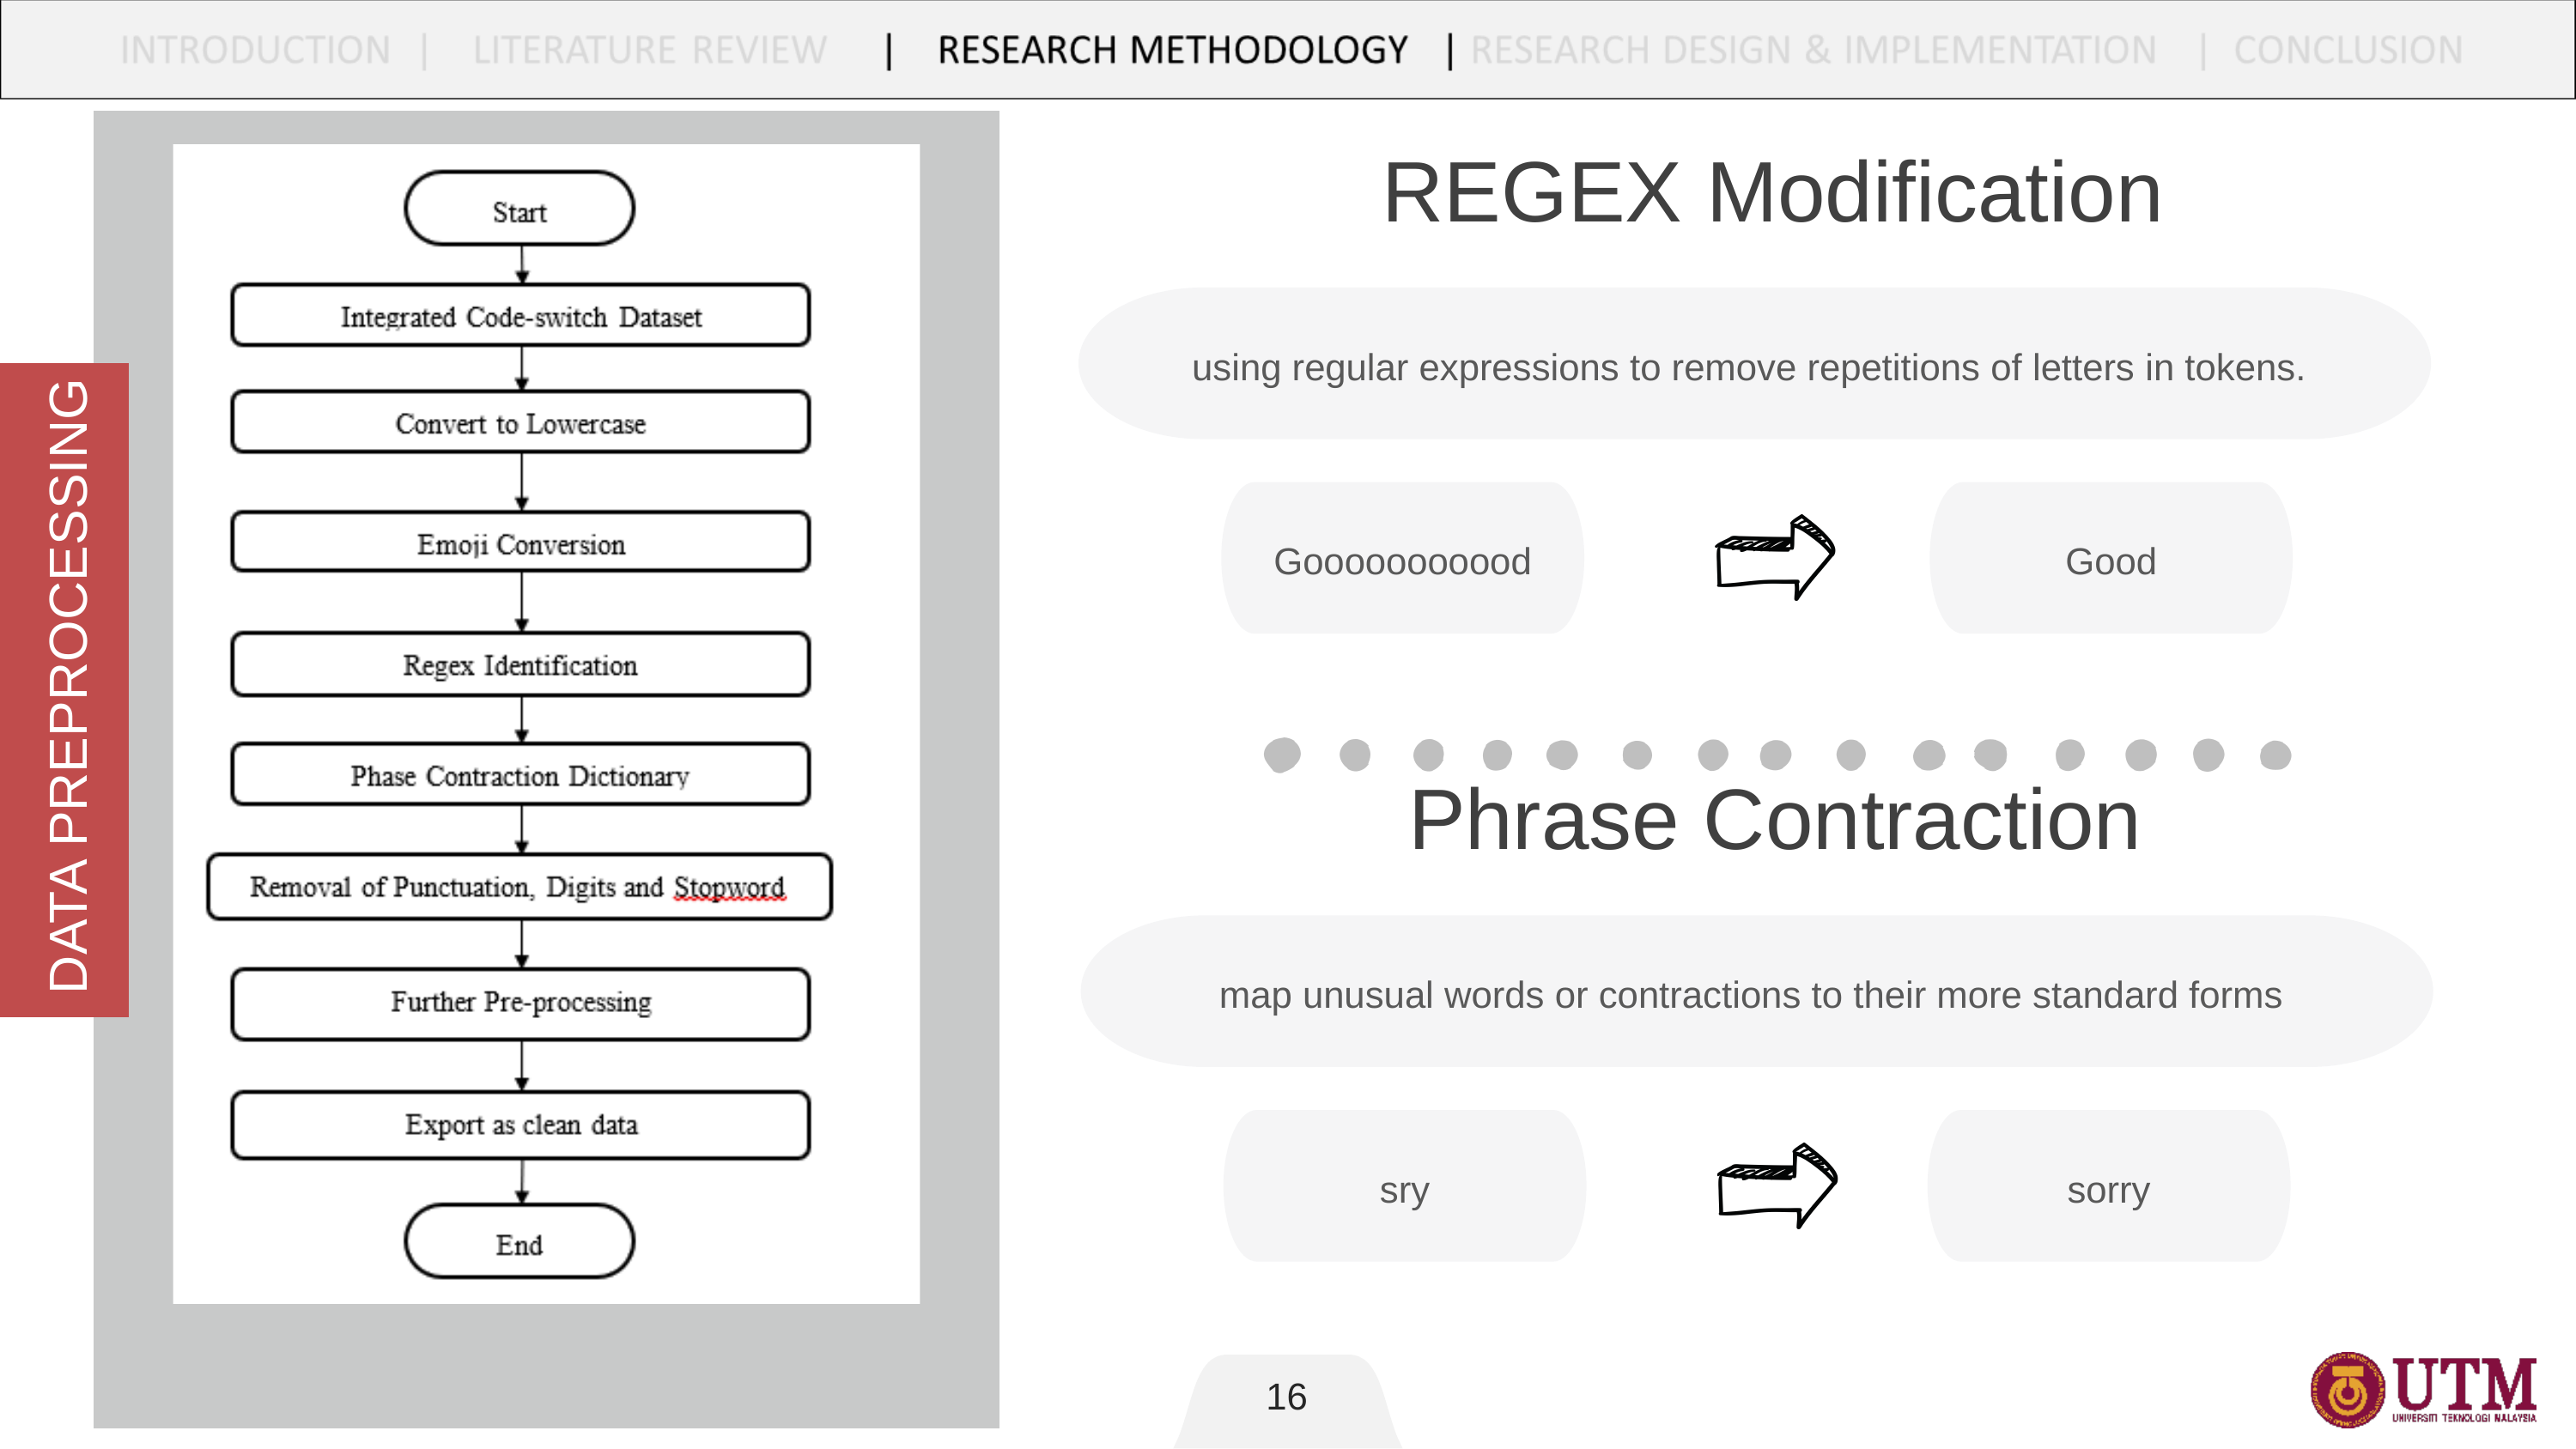

REGEX Modification

using regular expressions to remove repetitions of letters in tokens.

Gooooooooood

Good

DATA PREPROCESSING

Phrase Contraction

map unusual words or contractions to their more standard forms

sry

sorry

16